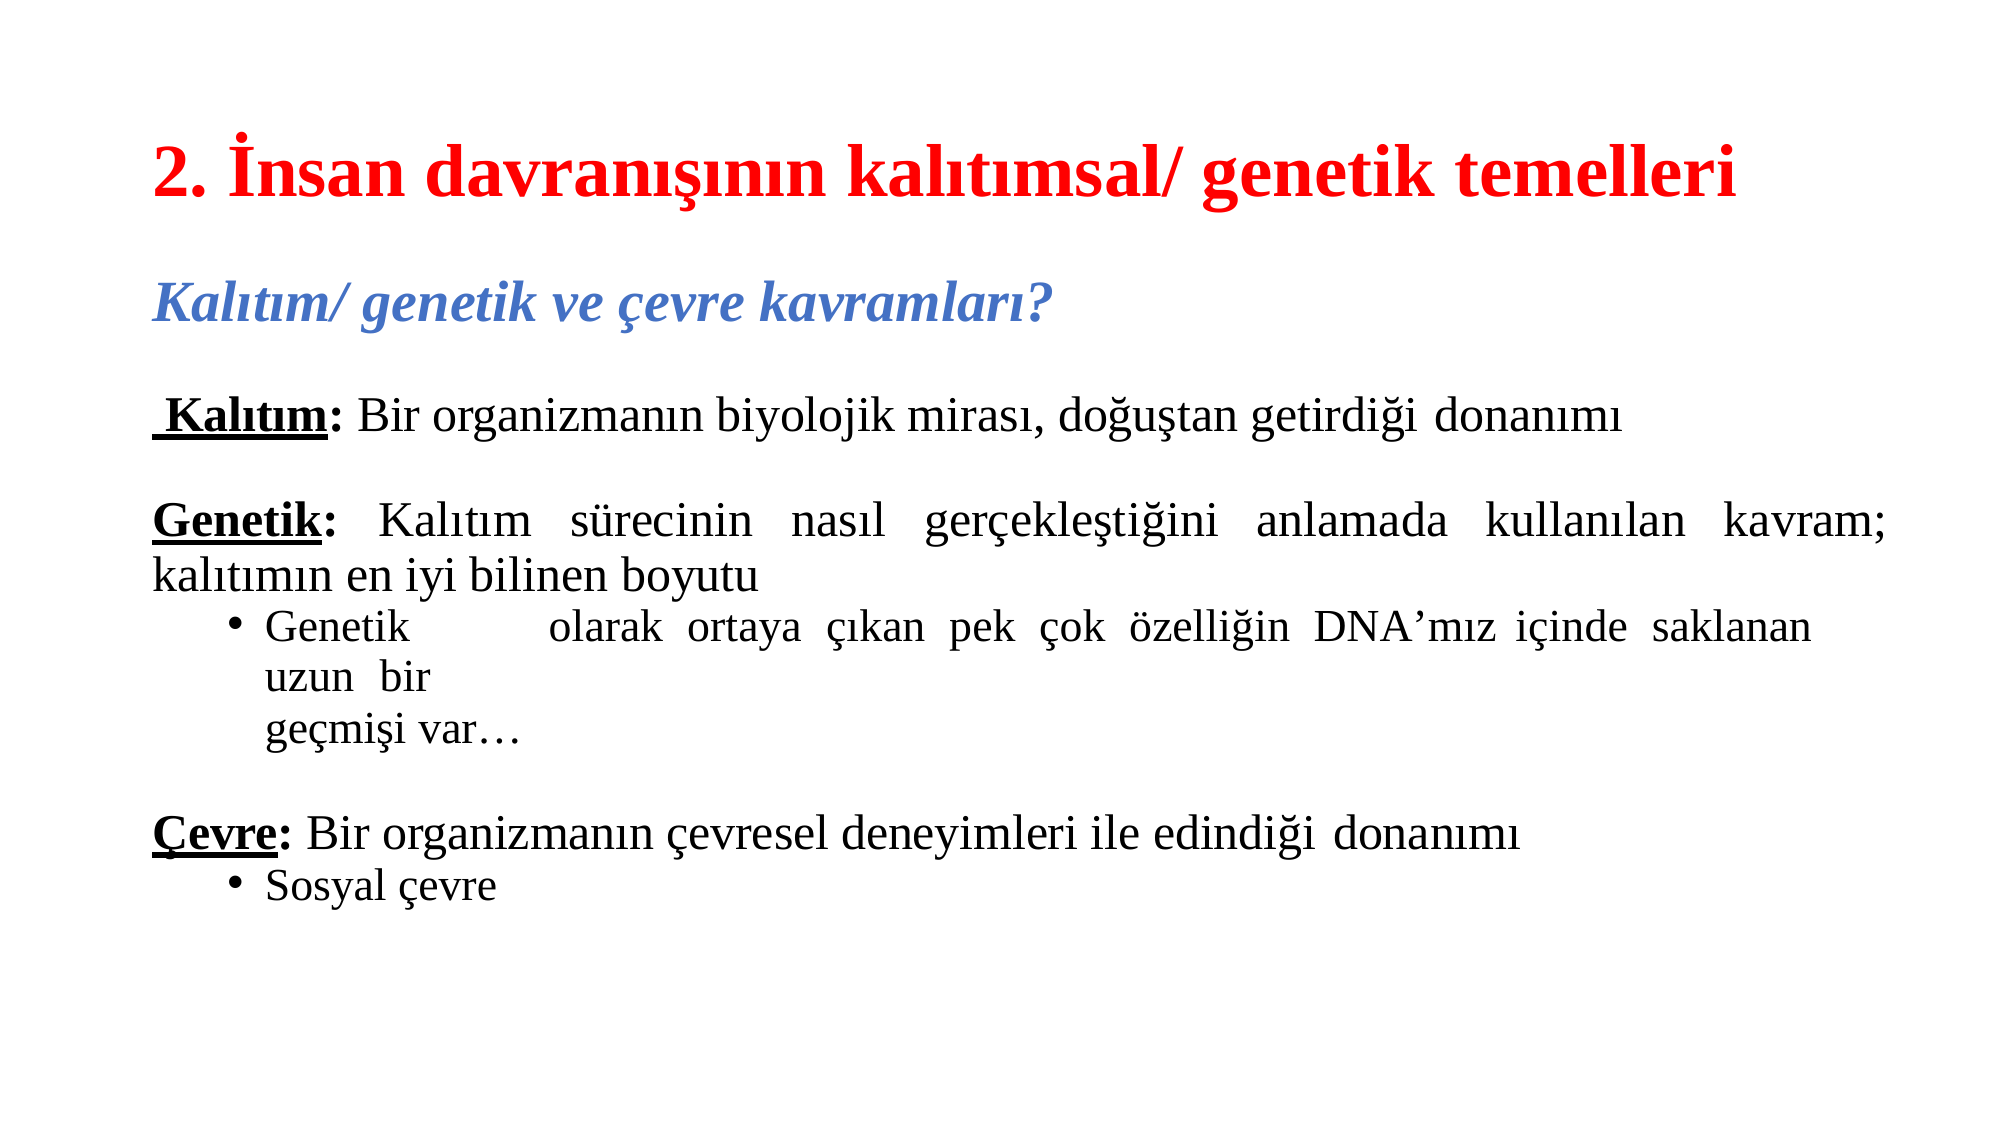

# 2. İnsan davranışının kalıtımsal/ genetik temelleri
Kalıtım/ genetik ve çevre kavramları?
 Kalıtım: Bir organizmanın biyolojik mirası, doğuştan getirdiği donanımı
Genetik:	Kalıtım	sürecinin	nasıl	gerçekleştiğini	anlamada	kullanılan	kavram;
kalıtımın en iyi bilinen boyutu
Genetik	olarak	ortaya	çıkan	pek	çok	özelliğin	DNA’mız	içinde	saklanan	uzun	bir
geçmişi var…

Çevre: Bir organizmanın çevresel deneyimleri ile edindiği donanımı
Sosyal çevre